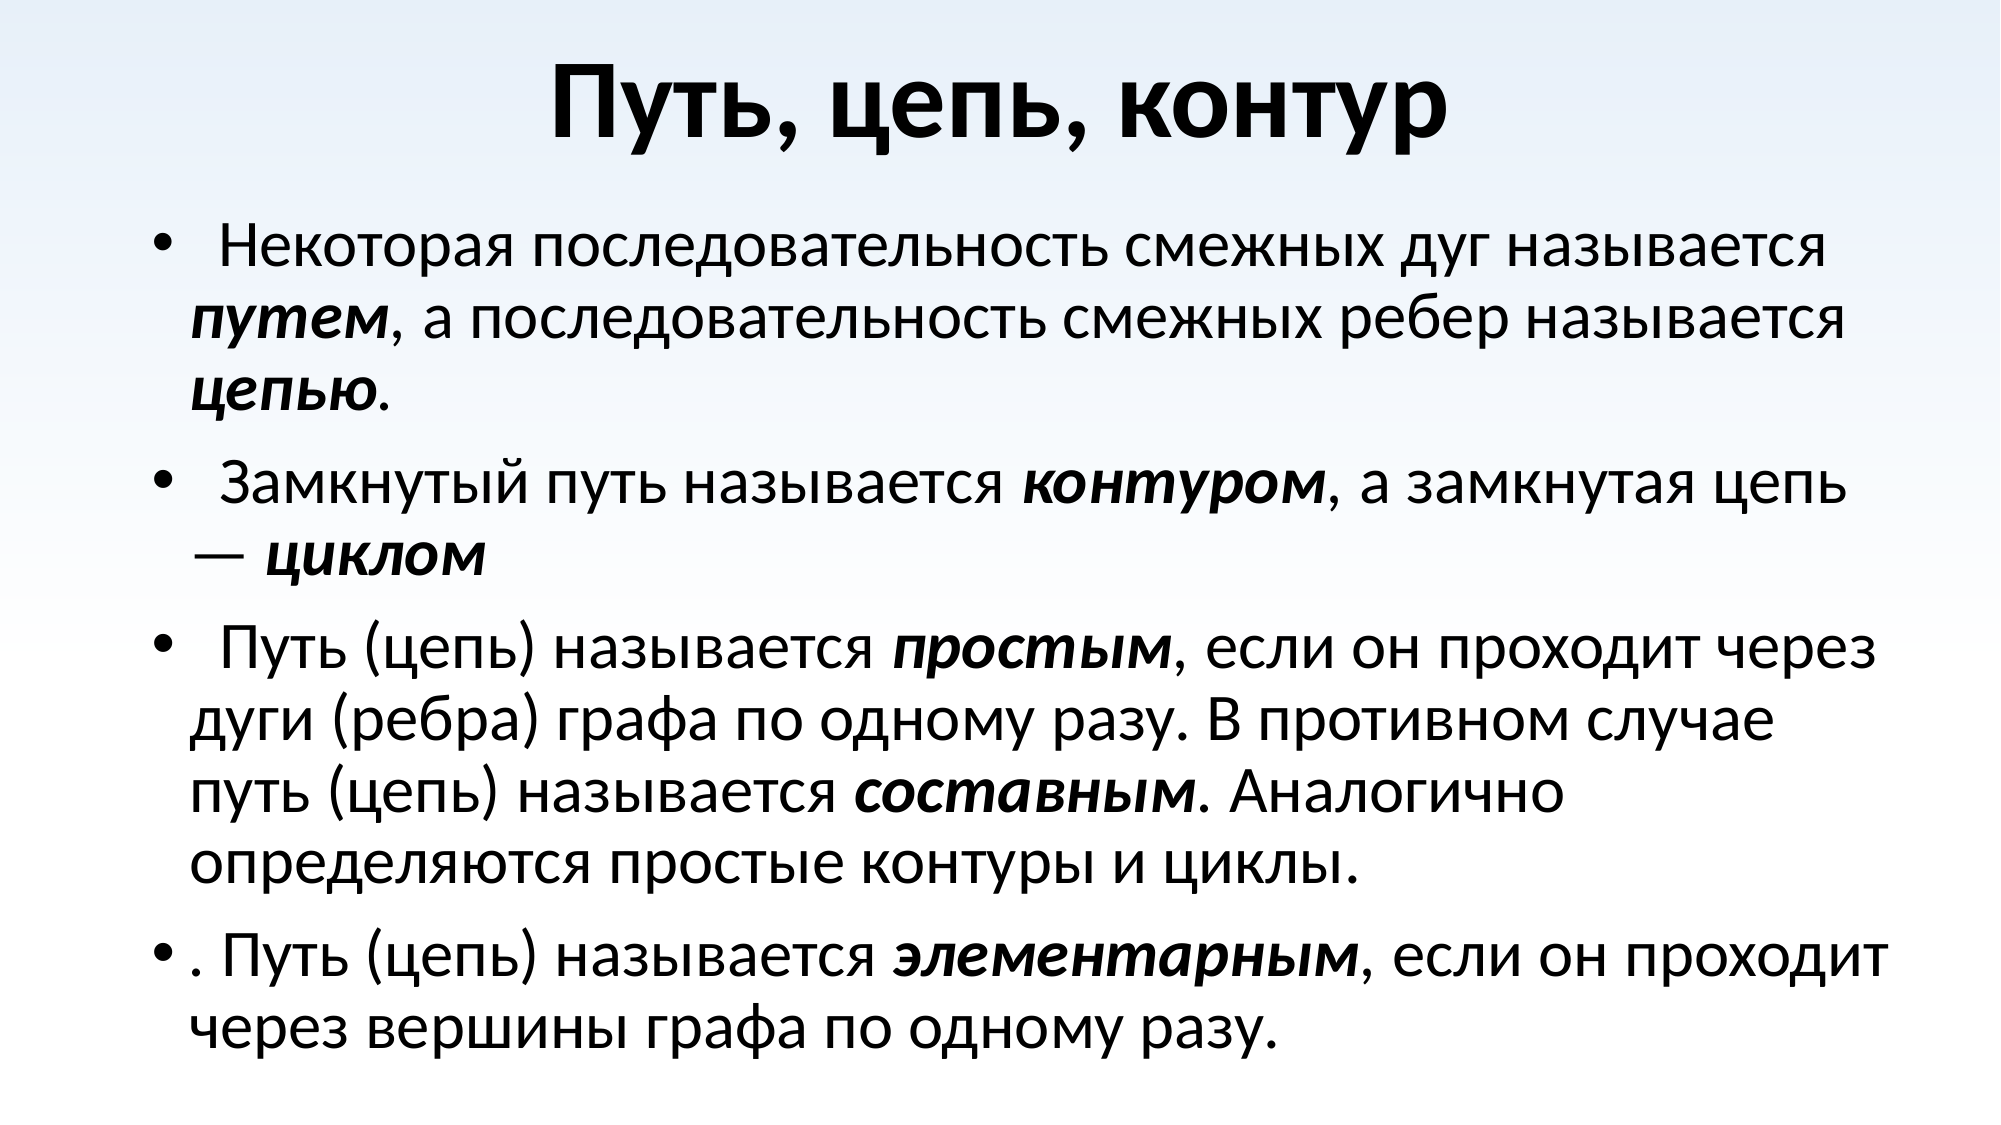

# Путь, цепь, контур
  Некоторая последовательность смежных дуг называется путем, а по­следовательность смежных ребер называется цепью.
  Замкнутый путь называется контуром, а замкнутая цепь — циклом
  Путь (цепь) называется простым, если он проходит через дуги (реб­ра) графа по одному разу. В противном случае путь (цепь) называется со­ставным. Аналогично определяются простые контуры и циклы.
. Путь (цепь) называется элементарным, если он проходит через вер­шины графа по одному разу.